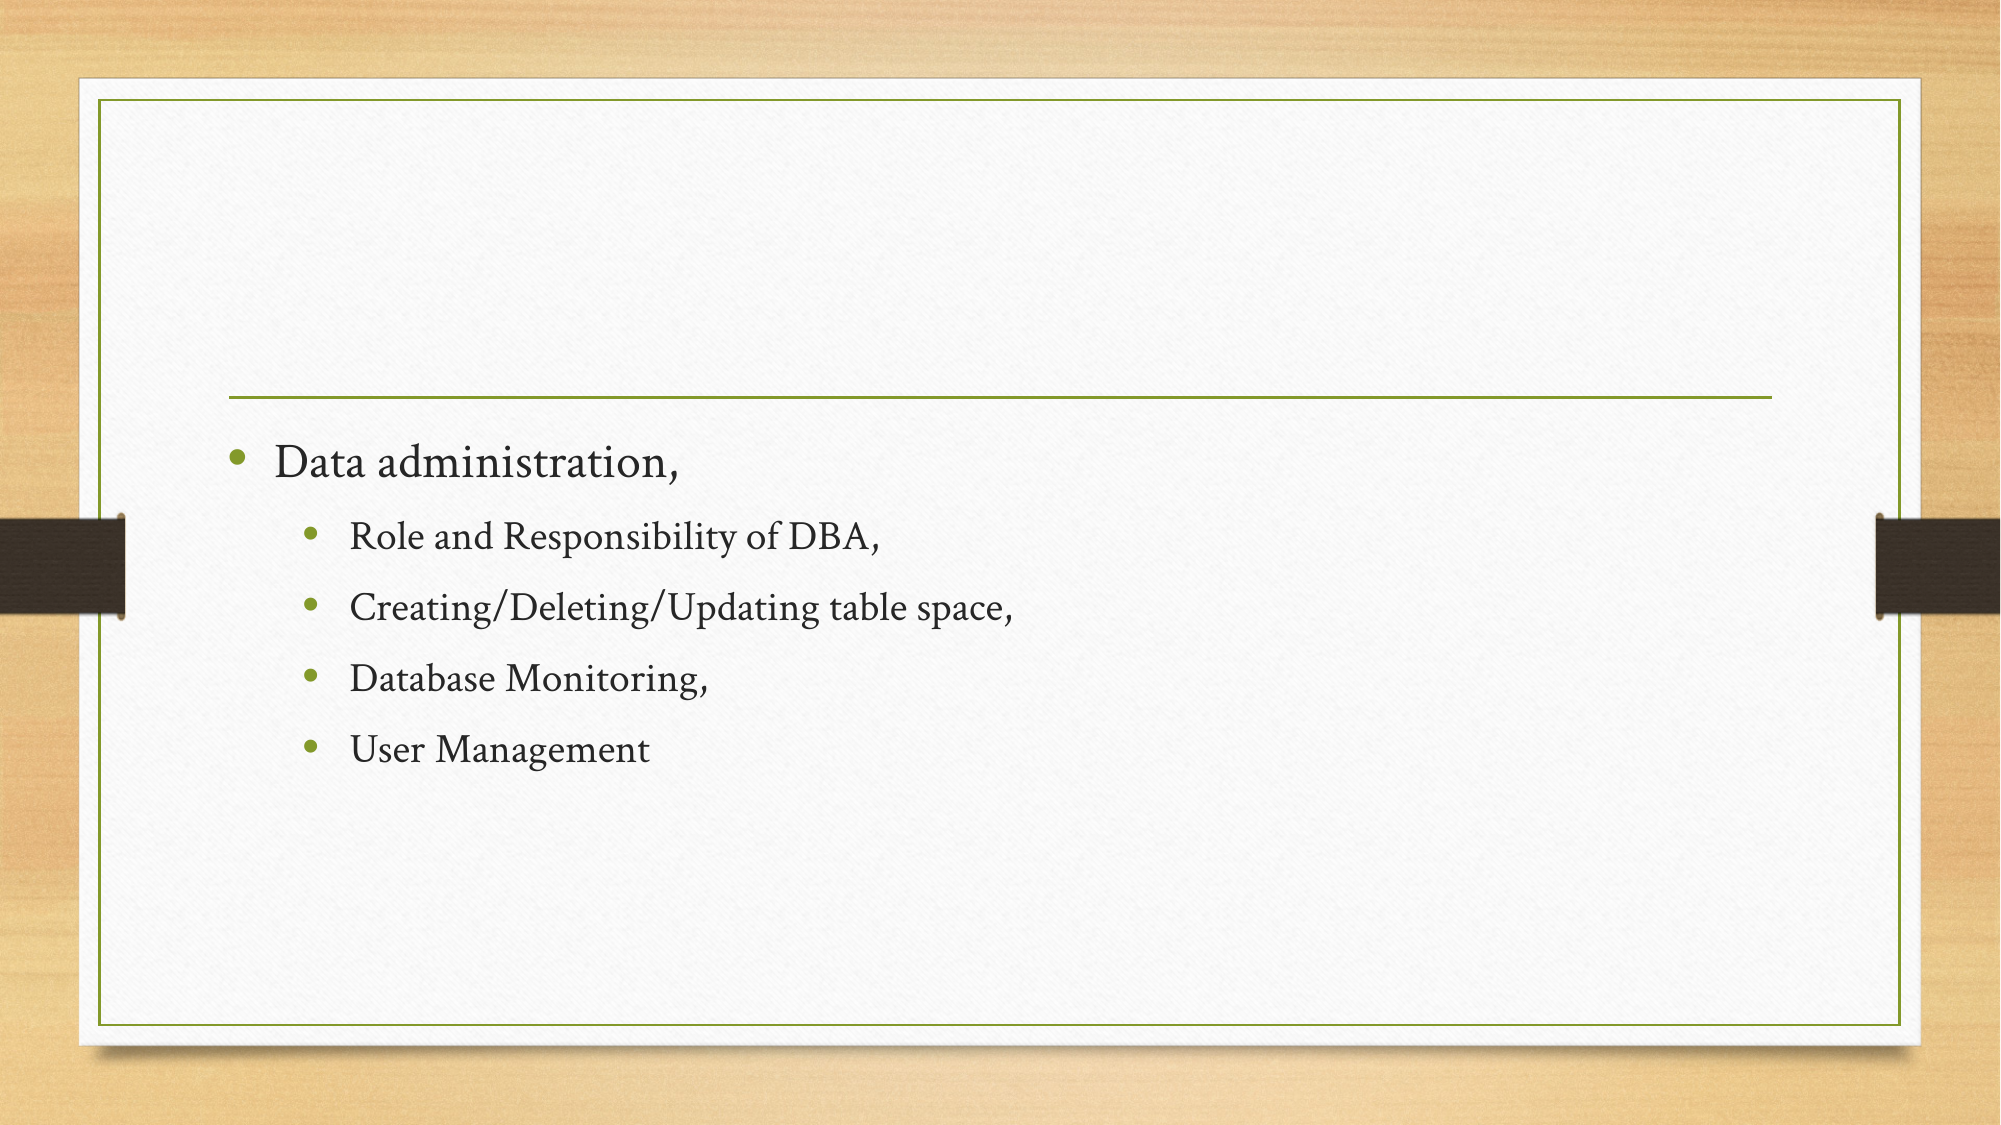

Data administration,
Role and Responsibility of DBA,
Creating/Deleting/Updating table space,
Database Monitoring,
User Management